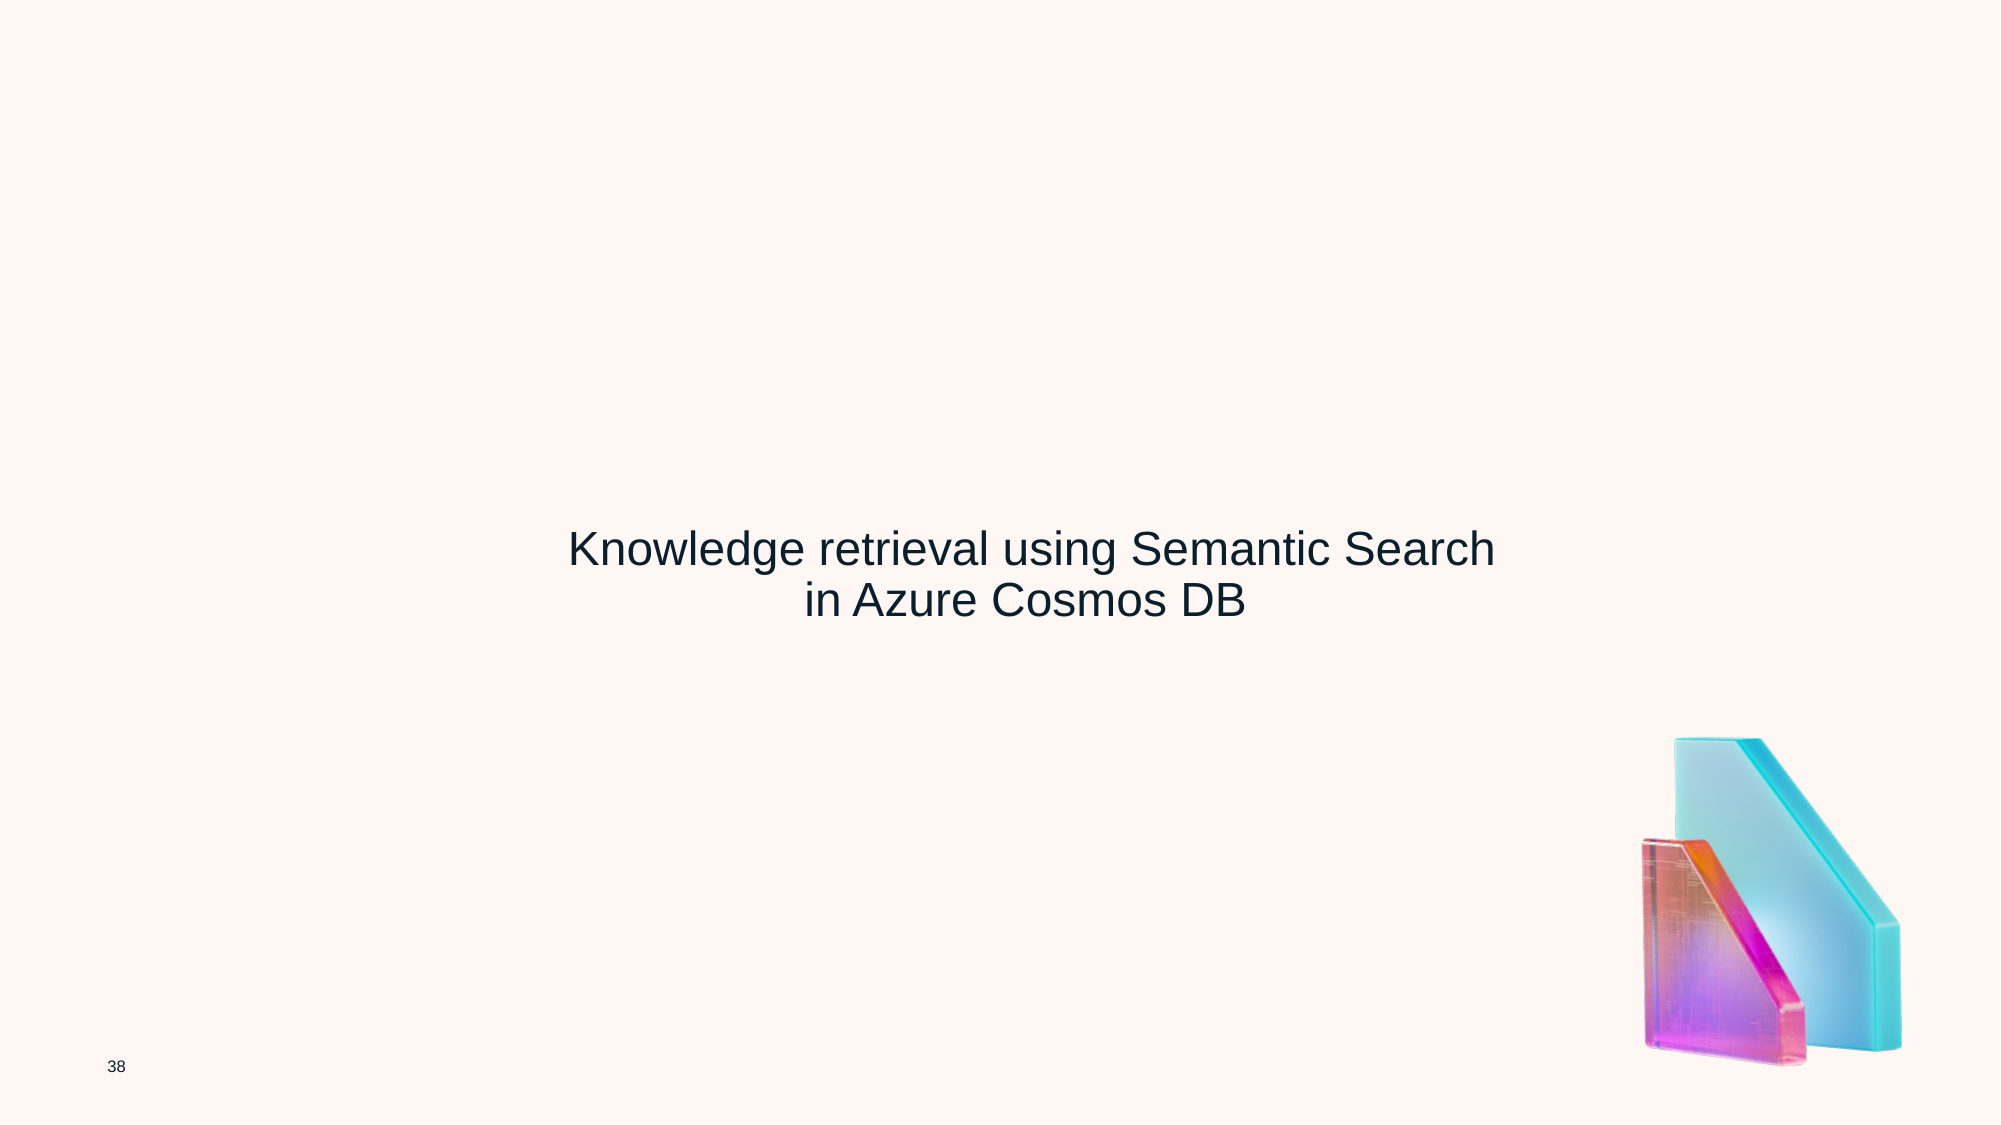

# Knowledge retrieval using Semantic Search in Azure Cosmos DB
38